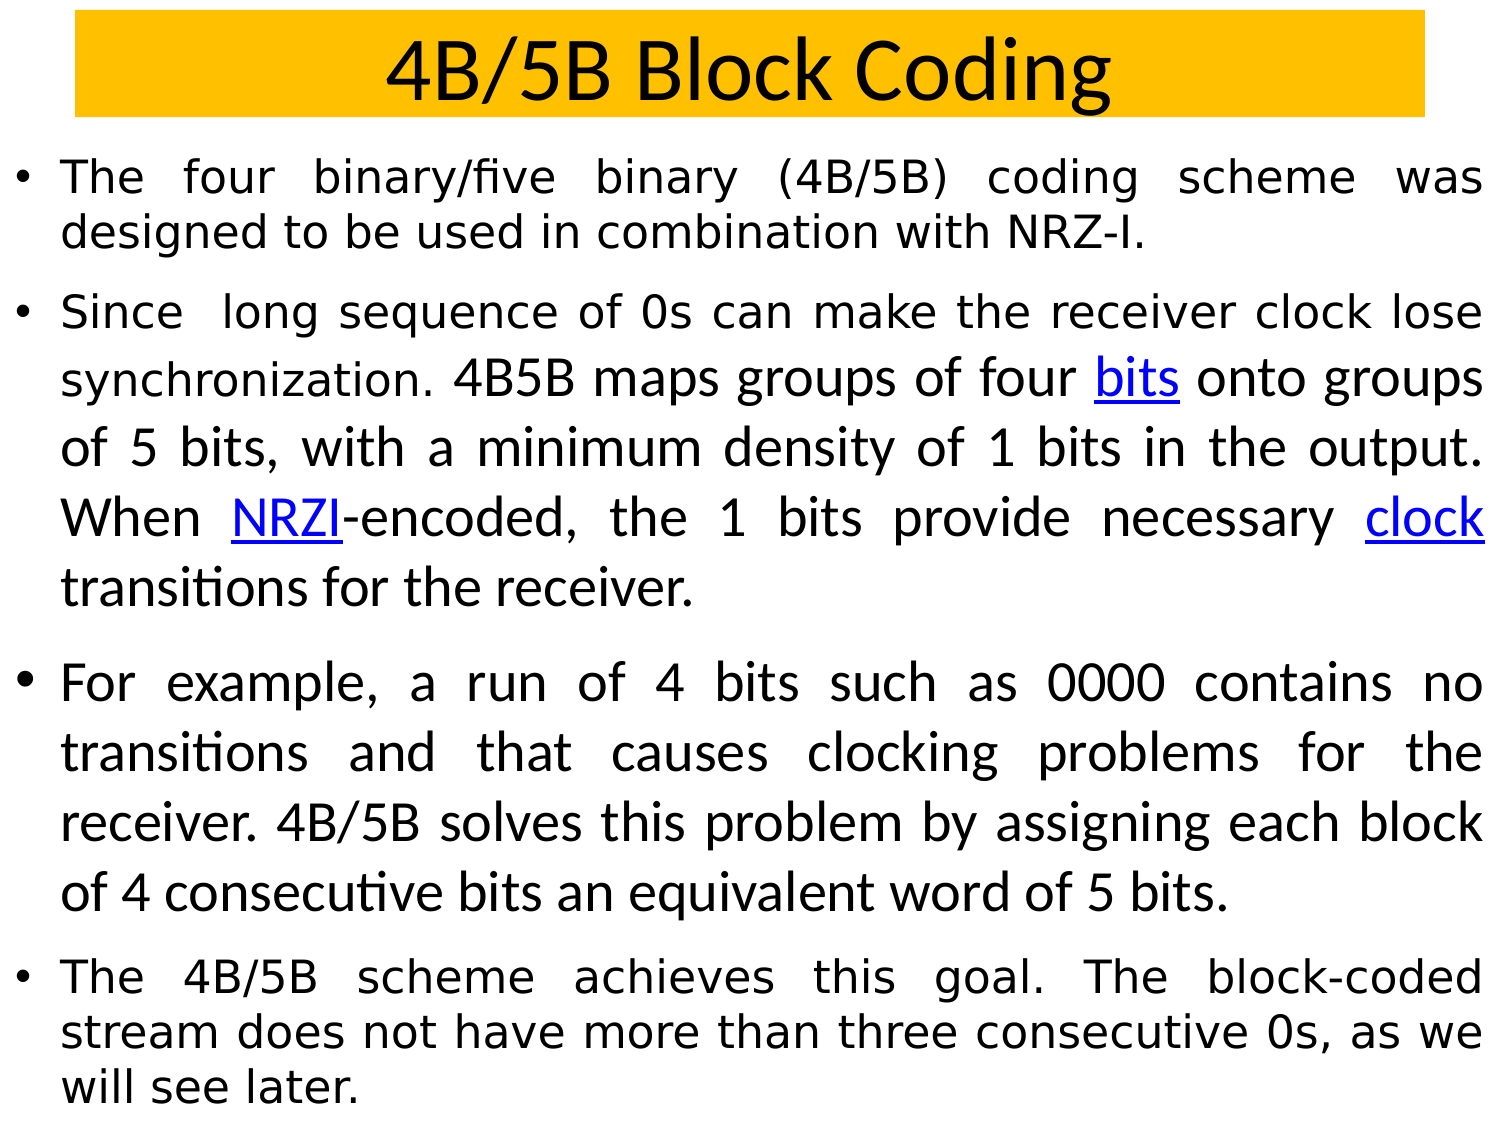

# 4B/5B Block Coding
The four binary/five binary (4B/5B) coding scheme was designed to be used in combination with NRZ-I.
Since  long sequence of 0s can make the receiver clock lose synchronization. 4B5B maps groups of four bits onto groups of 5 bits, with a minimum density of 1 bits in the output. When NRZI-encoded, the 1 bits provide necessary clock transitions for the receiver.
For example, a run of 4 bits such as 0000 contains no transitions and that causes clocking problems for the receiver. 4B/5B solves this problem by assigning each block of 4 consecutive bits an equivalent word of 5 bits.
The 4B/5B scheme achieves this goal. The block-coded stream does not have more than three consecutive 0s, as we will see later.